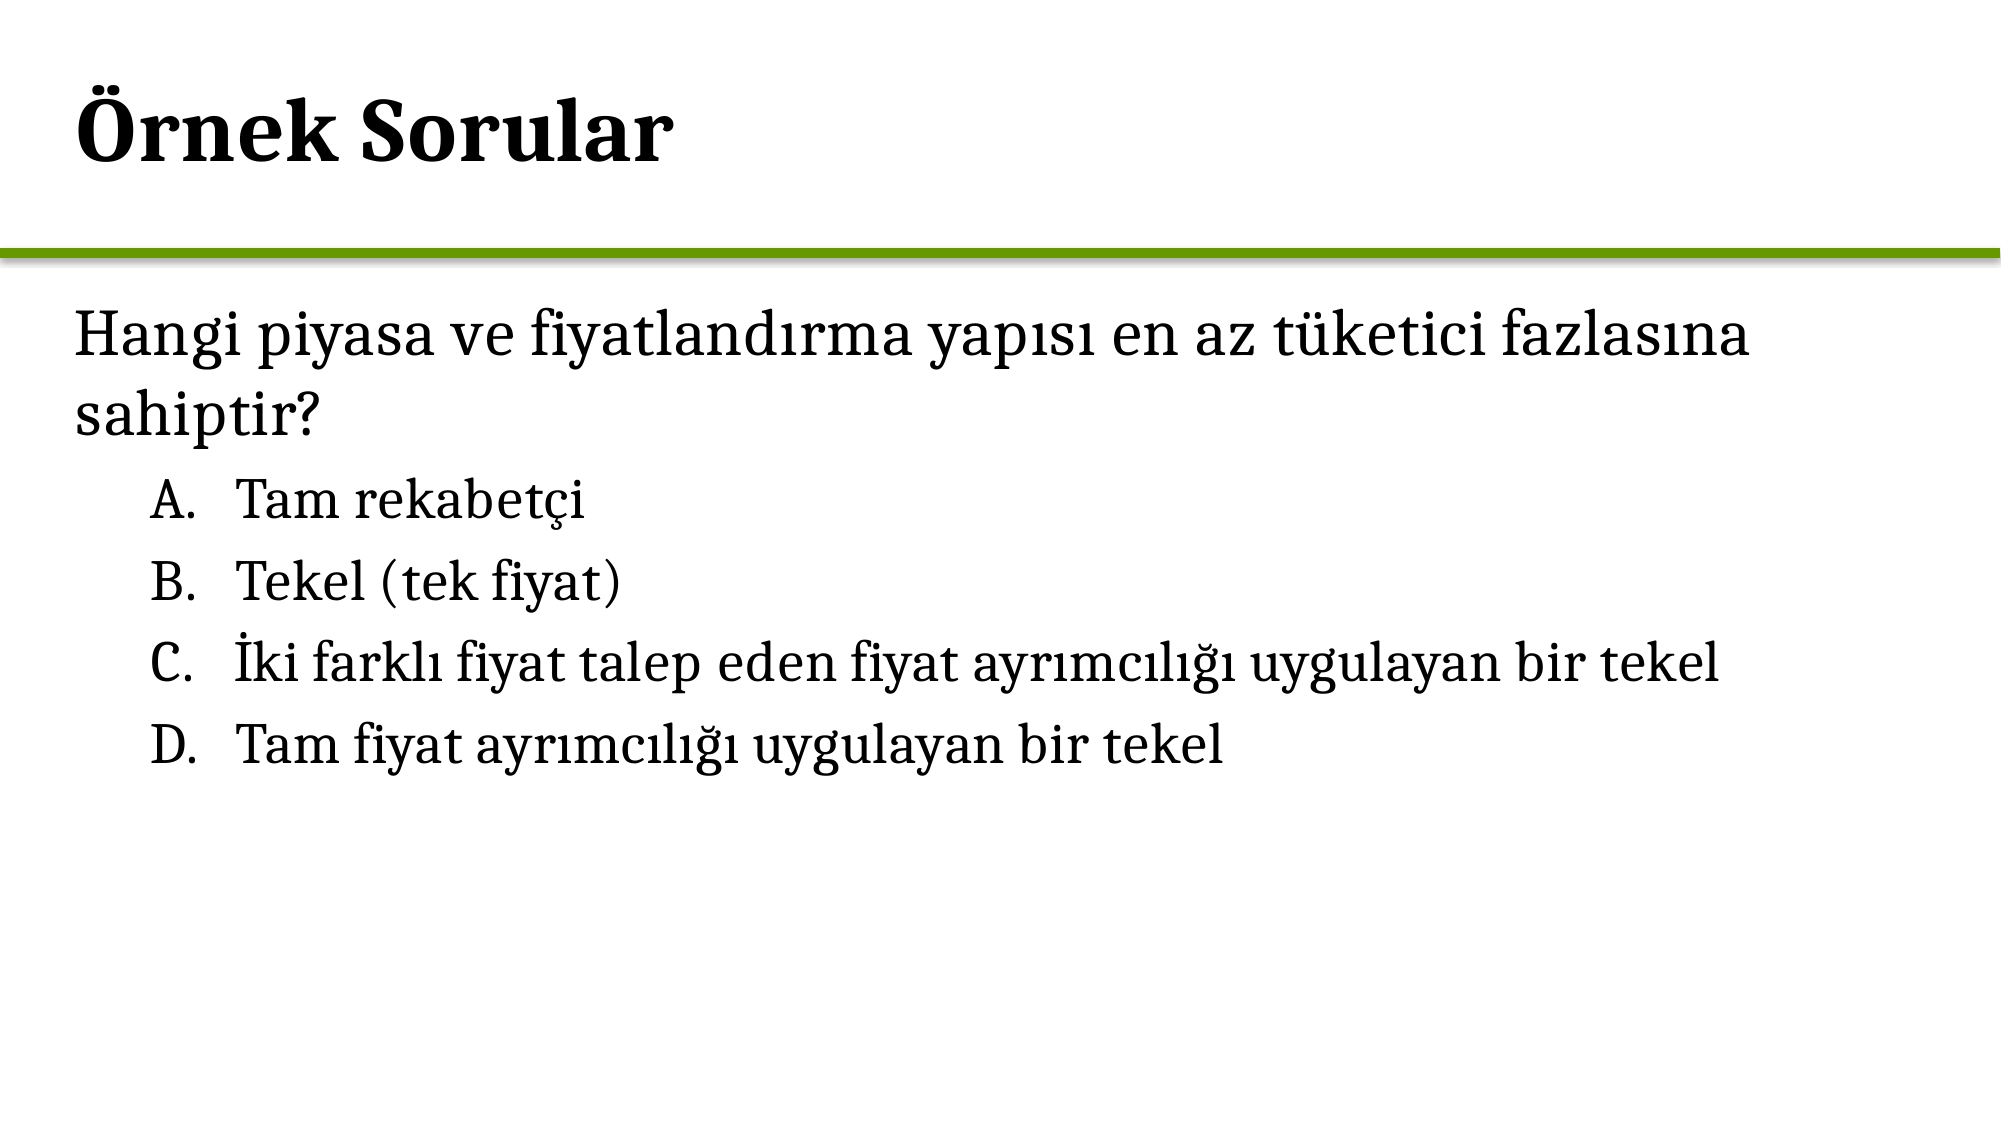

Örnek Sorular
Hangi piyasa ve fiyatlandırma yapısı en az tüketici fazlasına sahiptir?
Tam rekabetçi
Tekel (tek fiyat)
İki farklı fiyat talep eden fiyat ayrımcılığı uygulayan bir tekel
Tam fiyat ayrımcılığı uygulayan bir tekel